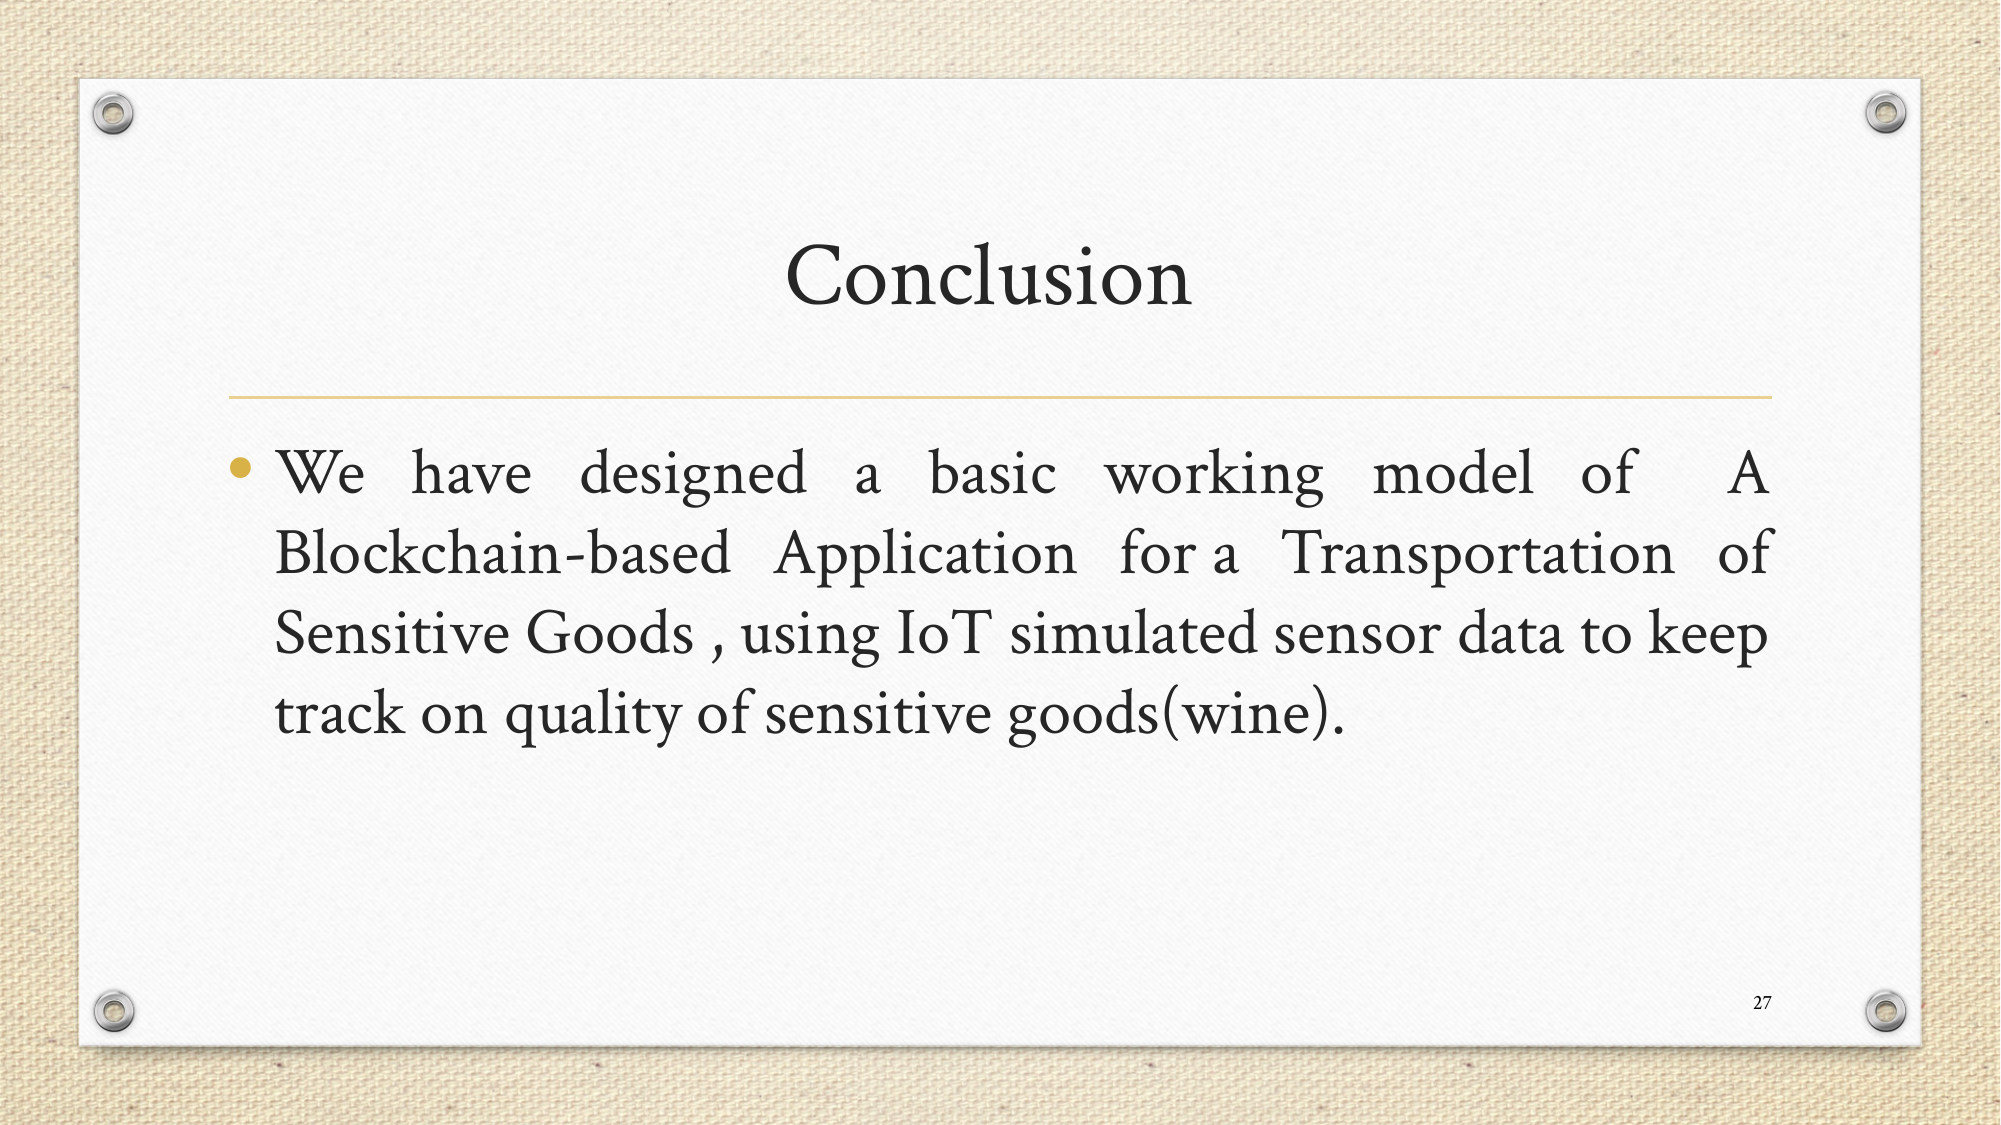

# Conclusion
We have designed a basic working model of  A Blockchain-based Application for a Transportation of Sensitive Goods , using IoT simulated sensor data to keep track on quality of sensitive goods(wine).

27